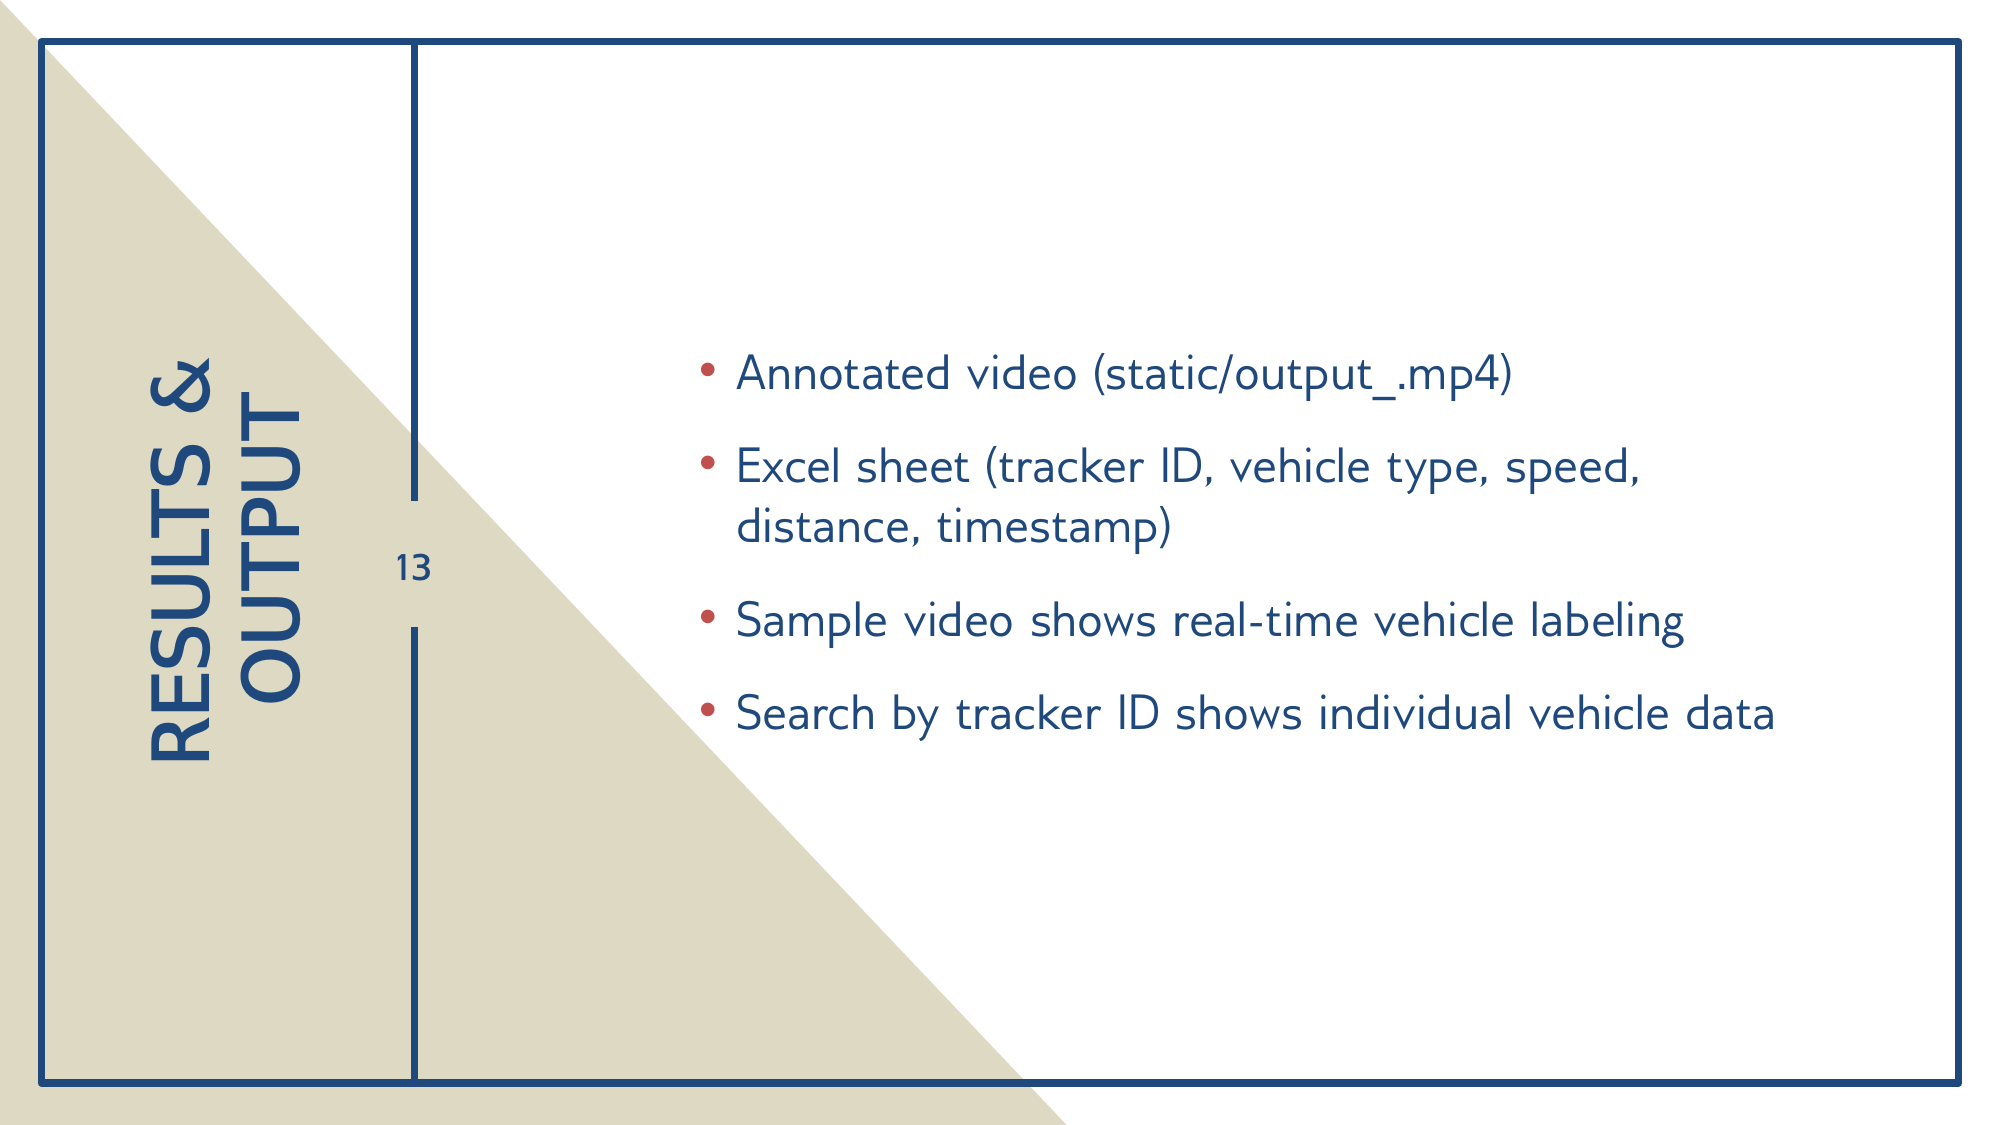

Annotated video (static/output_.mp4)
Excel sheet (tracker ID, vehicle type, speed, distance, timestamp)
Sample video shows real-time vehicle labeling
Search by tracker ID shows individual vehicle data
# Results & Output
13